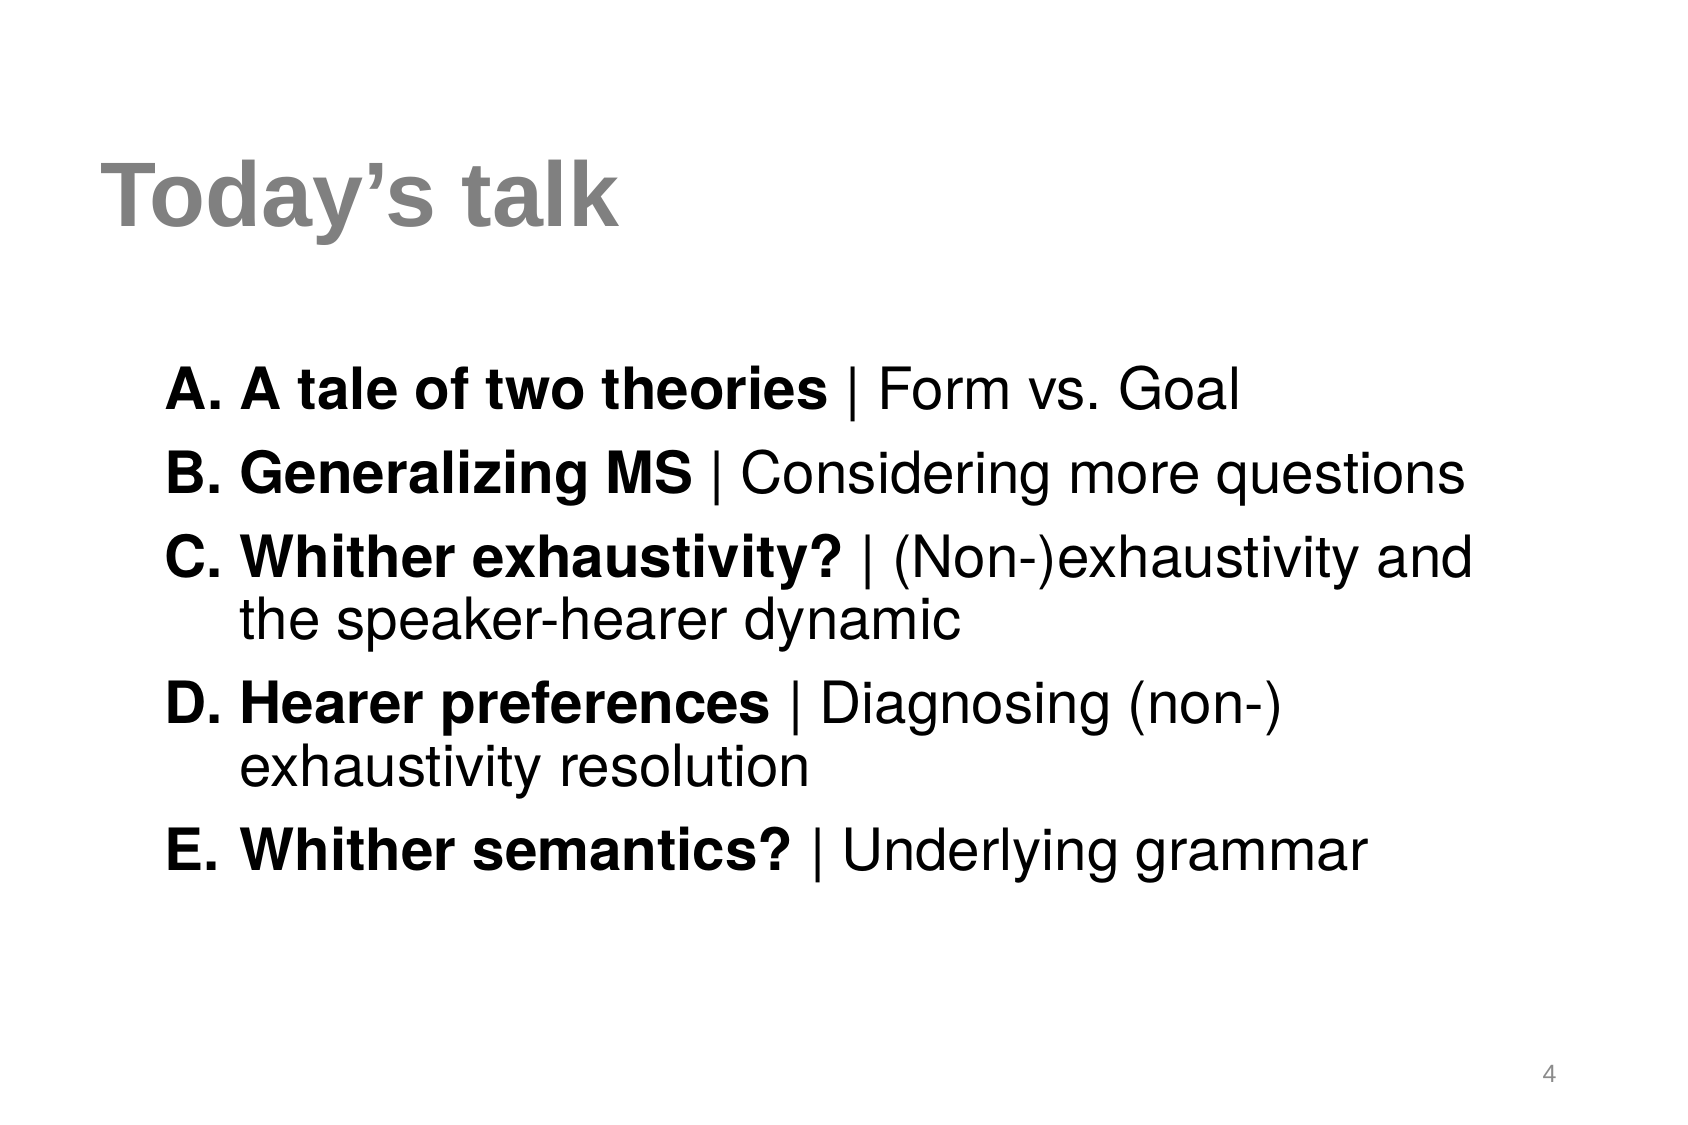

# Today’s talk
A tale of two theories | Form vs. Goal
Generalizing MS | Considering more questions
Whither exhaustivity? | (Non-)exhaustivity and the speaker-hearer dynamic
Hearer preferences | Diagnosing (non-) exhaustivity resolution
Whither semantics? | Underlying grammar
4